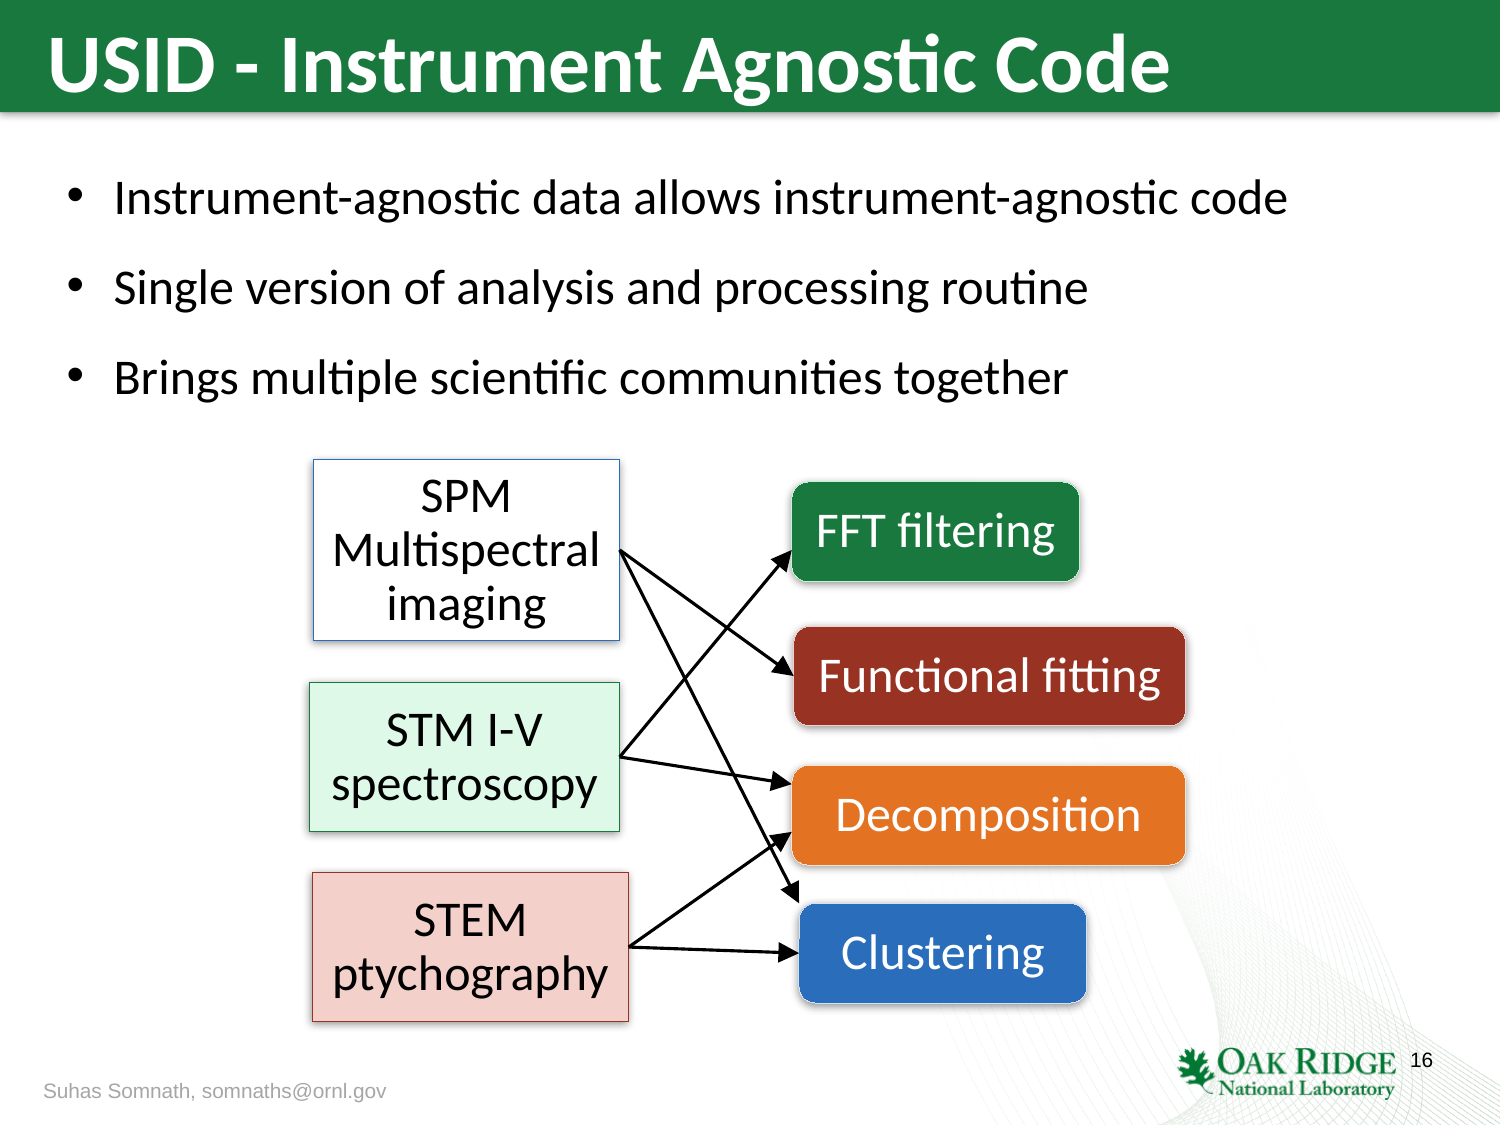

# USID - Instrument Agnostic Code
Instrument-agnostic data allows instrument-agnostic code
Single version of analysis and processing routine
Brings multiple scientific communities together

SPM
Multispectral imaging
FFT filtering
Functional fitting
STM I-V spectroscopy
Decomposition
STEM
ptychography
Clustering